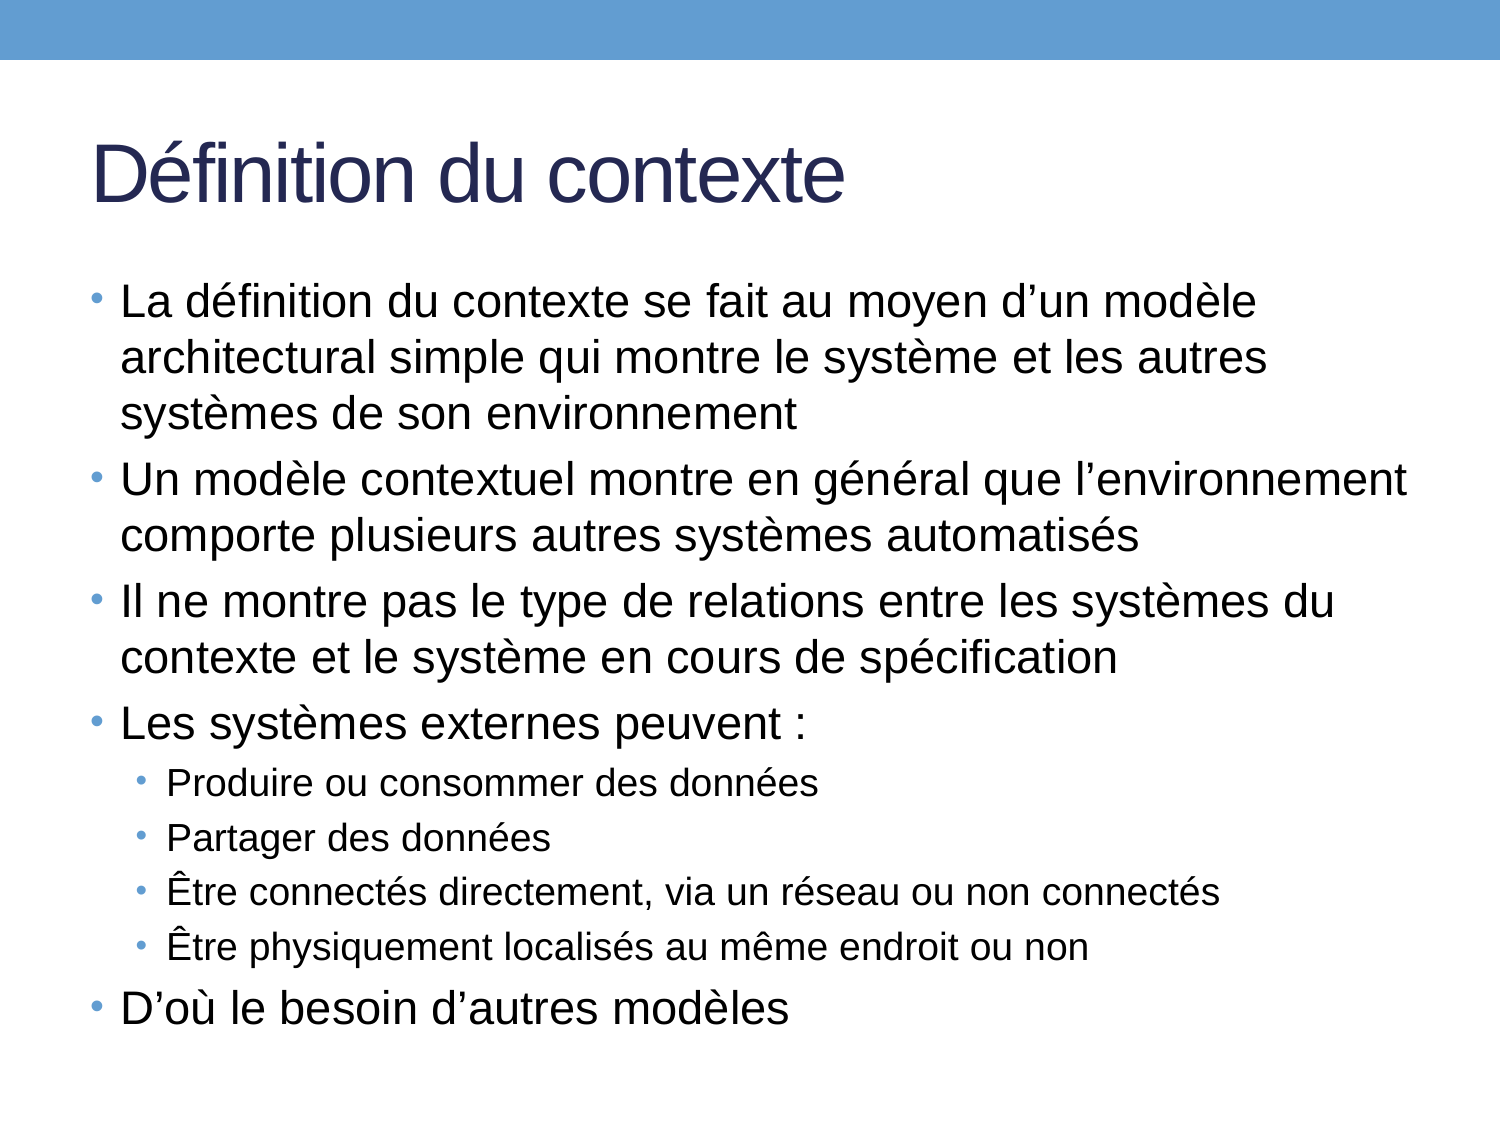

# Définition du contexte
La définition du contexte se fait au moyen d’un modèle architectural simple qui montre le système et les autres systèmes de son environnement
Un modèle contextuel montre en général que l’environnement comporte plusieurs autres systèmes automatisés
Il ne montre pas le type de relations entre les systèmes du contexte et le système en cours de spécification
Les systèmes externes peuvent :
Produire ou consommer des données
Partager des données
Être connectés directement, via un réseau ou non connectés
Être physiquement localisés au même endroit ou non
D’où le besoin d’autres modèles